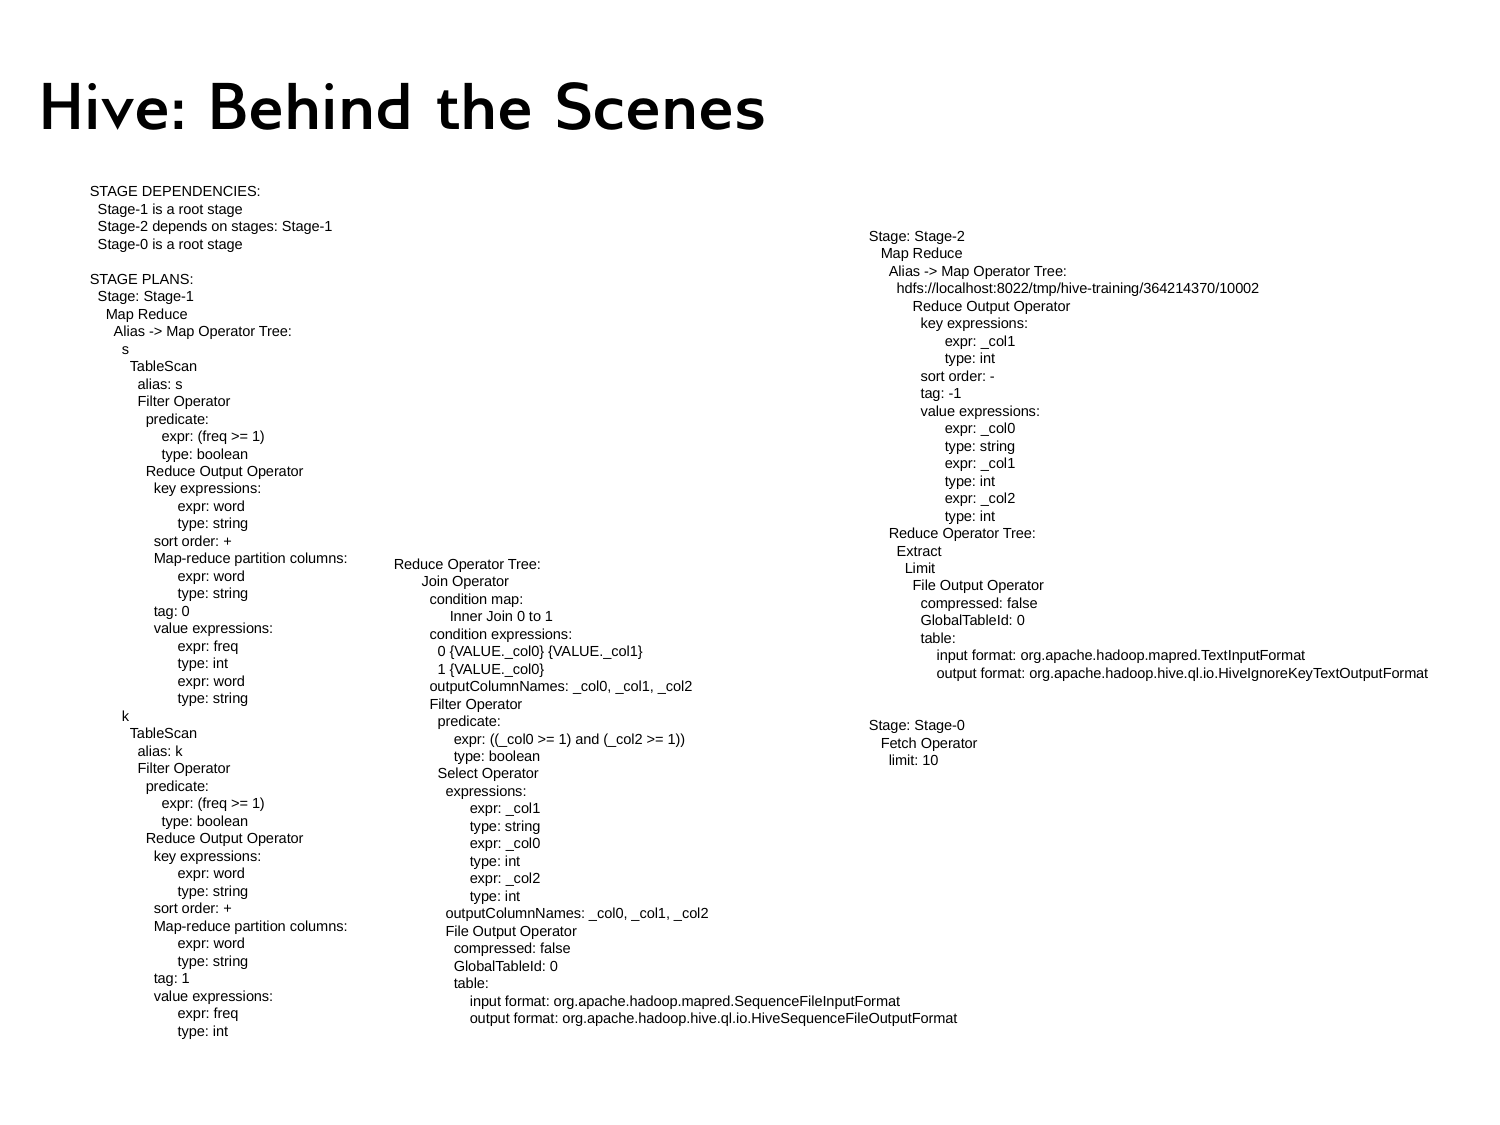

# Hive: Behind the Scenes
STAGE DEPENDENCIES:
  Stage-1 is a root stage
  Stage-2 depends on stages: Stage-1
  Stage-0 is a root stage

STAGE PLANS:
  Stage: Stage-1
    Map Reduce
      Alias -> Map Operator Tree:
        s
          TableScan
            alias: s
            Filter Operator
              predicate:
                  expr: (freq >= 1)
                  type: boolean
              Reduce Output Operator
                key expressions:
                      expr: word
                      type: string
                sort order: +
                Map-reduce partition columns:
                      expr: word
                      type: string
                tag: 0
                value expressions:
                      expr: freq
                      type: int
                      expr: word
                      type: string
        k
          TableScan
            alias: k
            Filter Operator
              predicate:
                  expr: (freq >= 1)
                  type: boolean
              Reduce Output Operator
                key expressions:
                      expr: word
                      type: string
                sort order: +
                Map-reduce partition columns:
                      expr: word
                      type: string
                tag: 1
                value expressions:
                      expr: freq
                      type: int
 Stage: Stage-2
    Map Reduce
      Alias -> Map Operator Tree:
        hdfs://localhost:8022/tmp/hive-training/364214370/10002
            Reduce Output Operator
              key expressions:
                    expr: _col1
                    type: int
              sort order: -
              tag: -1
              value expressions:
                    expr: _col0
                    type: string
                    expr: _col1
                    type: int
                    expr: _col2
                    type: int
      Reduce Operator Tree:
        Extract
          Limit
            File Output Operator
              compressed: false
              GlobalTableId: 0
              table:
                  input format: org.apache.hadoop.mapred.TextInputFormat
                  output format: org.apache.hadoop.hive.ql.io.HiveIgnoreKeyTextOutputFormat

 Stage: Stage-0
    Fetch Operator
      limit: 10
 Reduce Operator Tree:
        Join Operator
          condition map:
               Inner Join 0 to 1
          condition expressions:
            0 {VALUE._col0} {VALUE._col1}
            1 {VALUE._col0}
          outputColumnNames: _col0, _col1, _col2
          Filter Operator
            predicate:
                expr: ((_col0 >= 1) and (_col2 >= 1))
                type: boolean
            Select Operator
              expressions:
                    expr: _col1
                    type: string
                    expr: _col0
                    type: int
                    expr: _col2
                    type: int
              outputColumnNames: _col0, _col1, _col2
              File Output Operator
                compressed: false
                GlobalTableId: 0
                table:
                    input format: org.apache.hadoop.mapred.SequenceFileInputFormat
                    output format: org.apache.hadoop.hive.ql.io.HiveSequenceFileOutputFormat